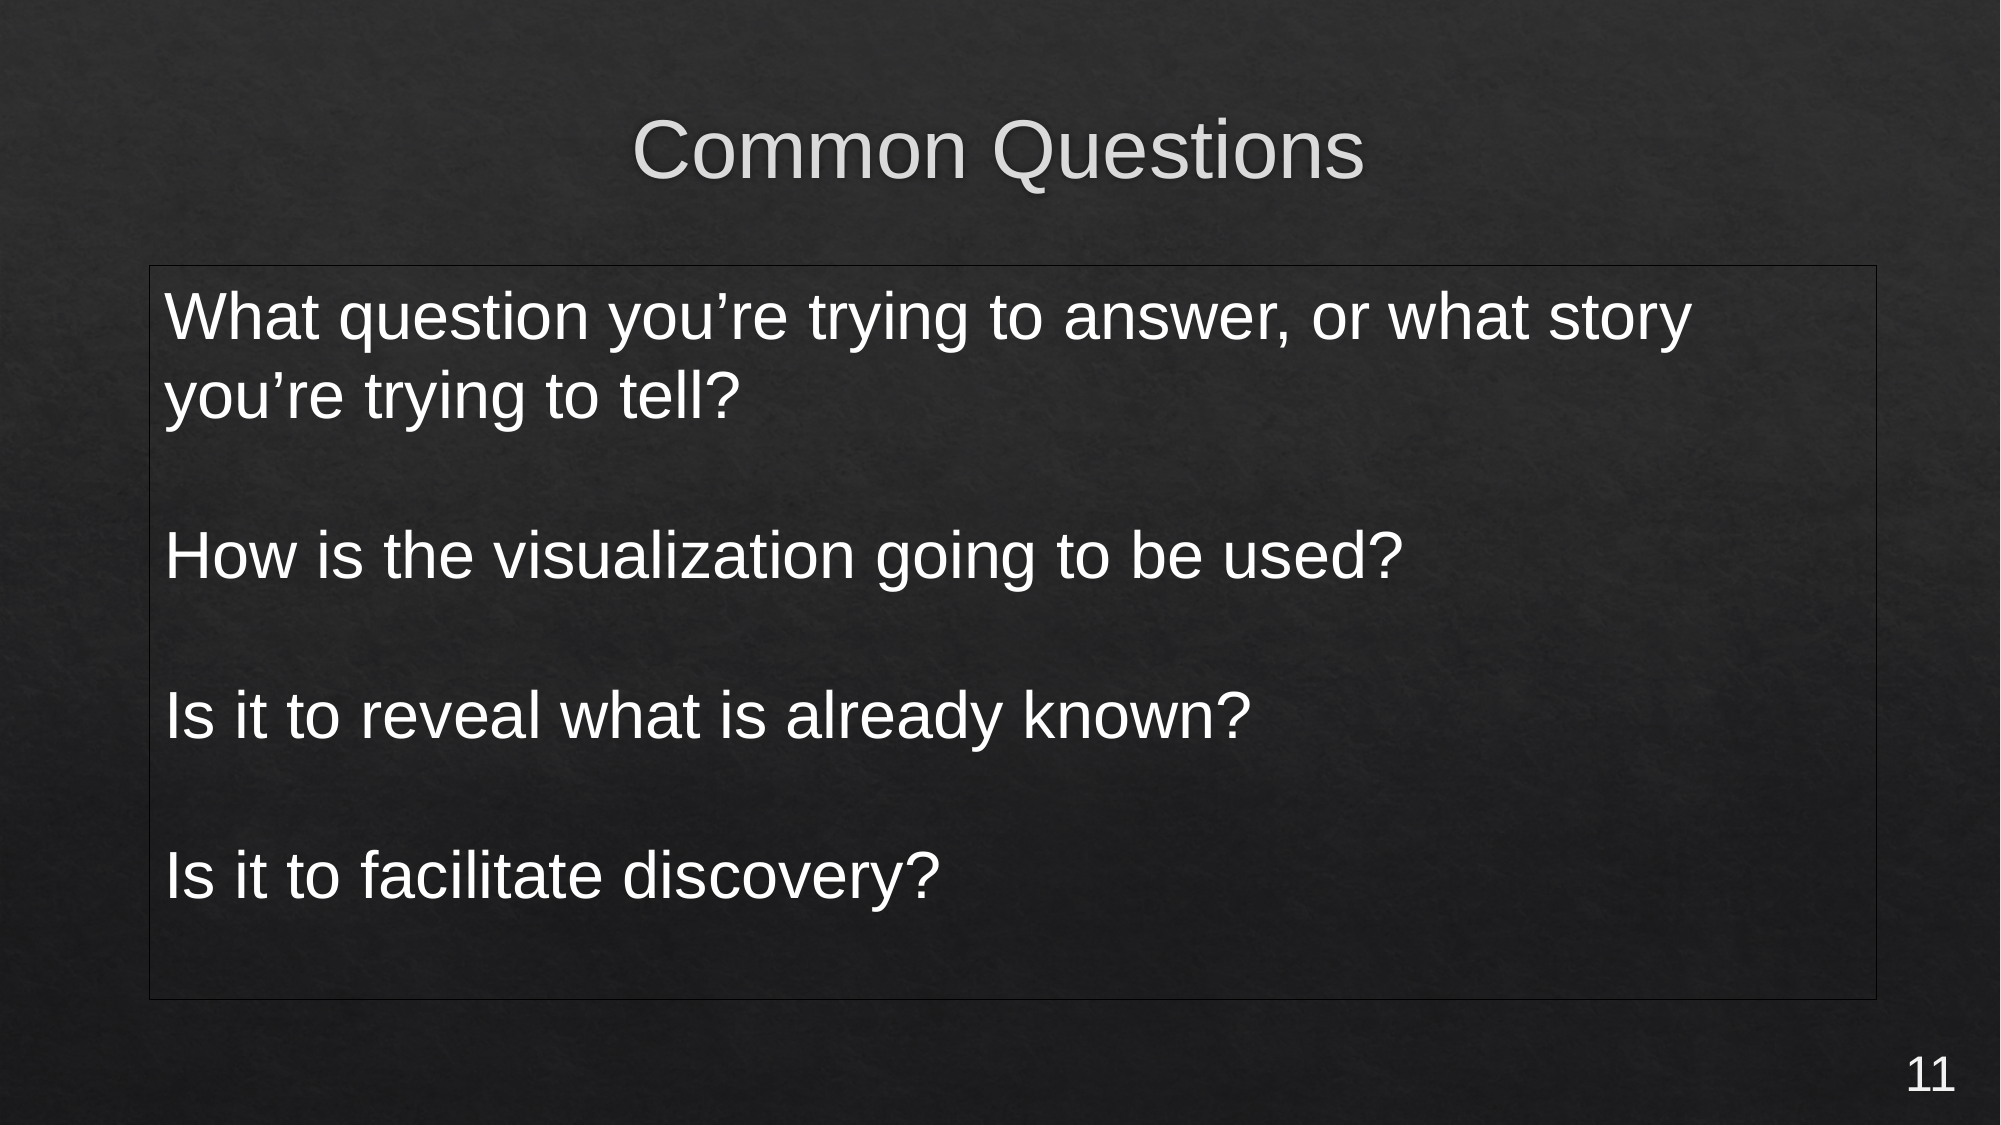

# Common Questions
What question you’re trying to answer, or what story you’re trying to tell?

How is the visualization going to be used?

Is it to reveal what is already known?

Is it to facilitate discovery?
11